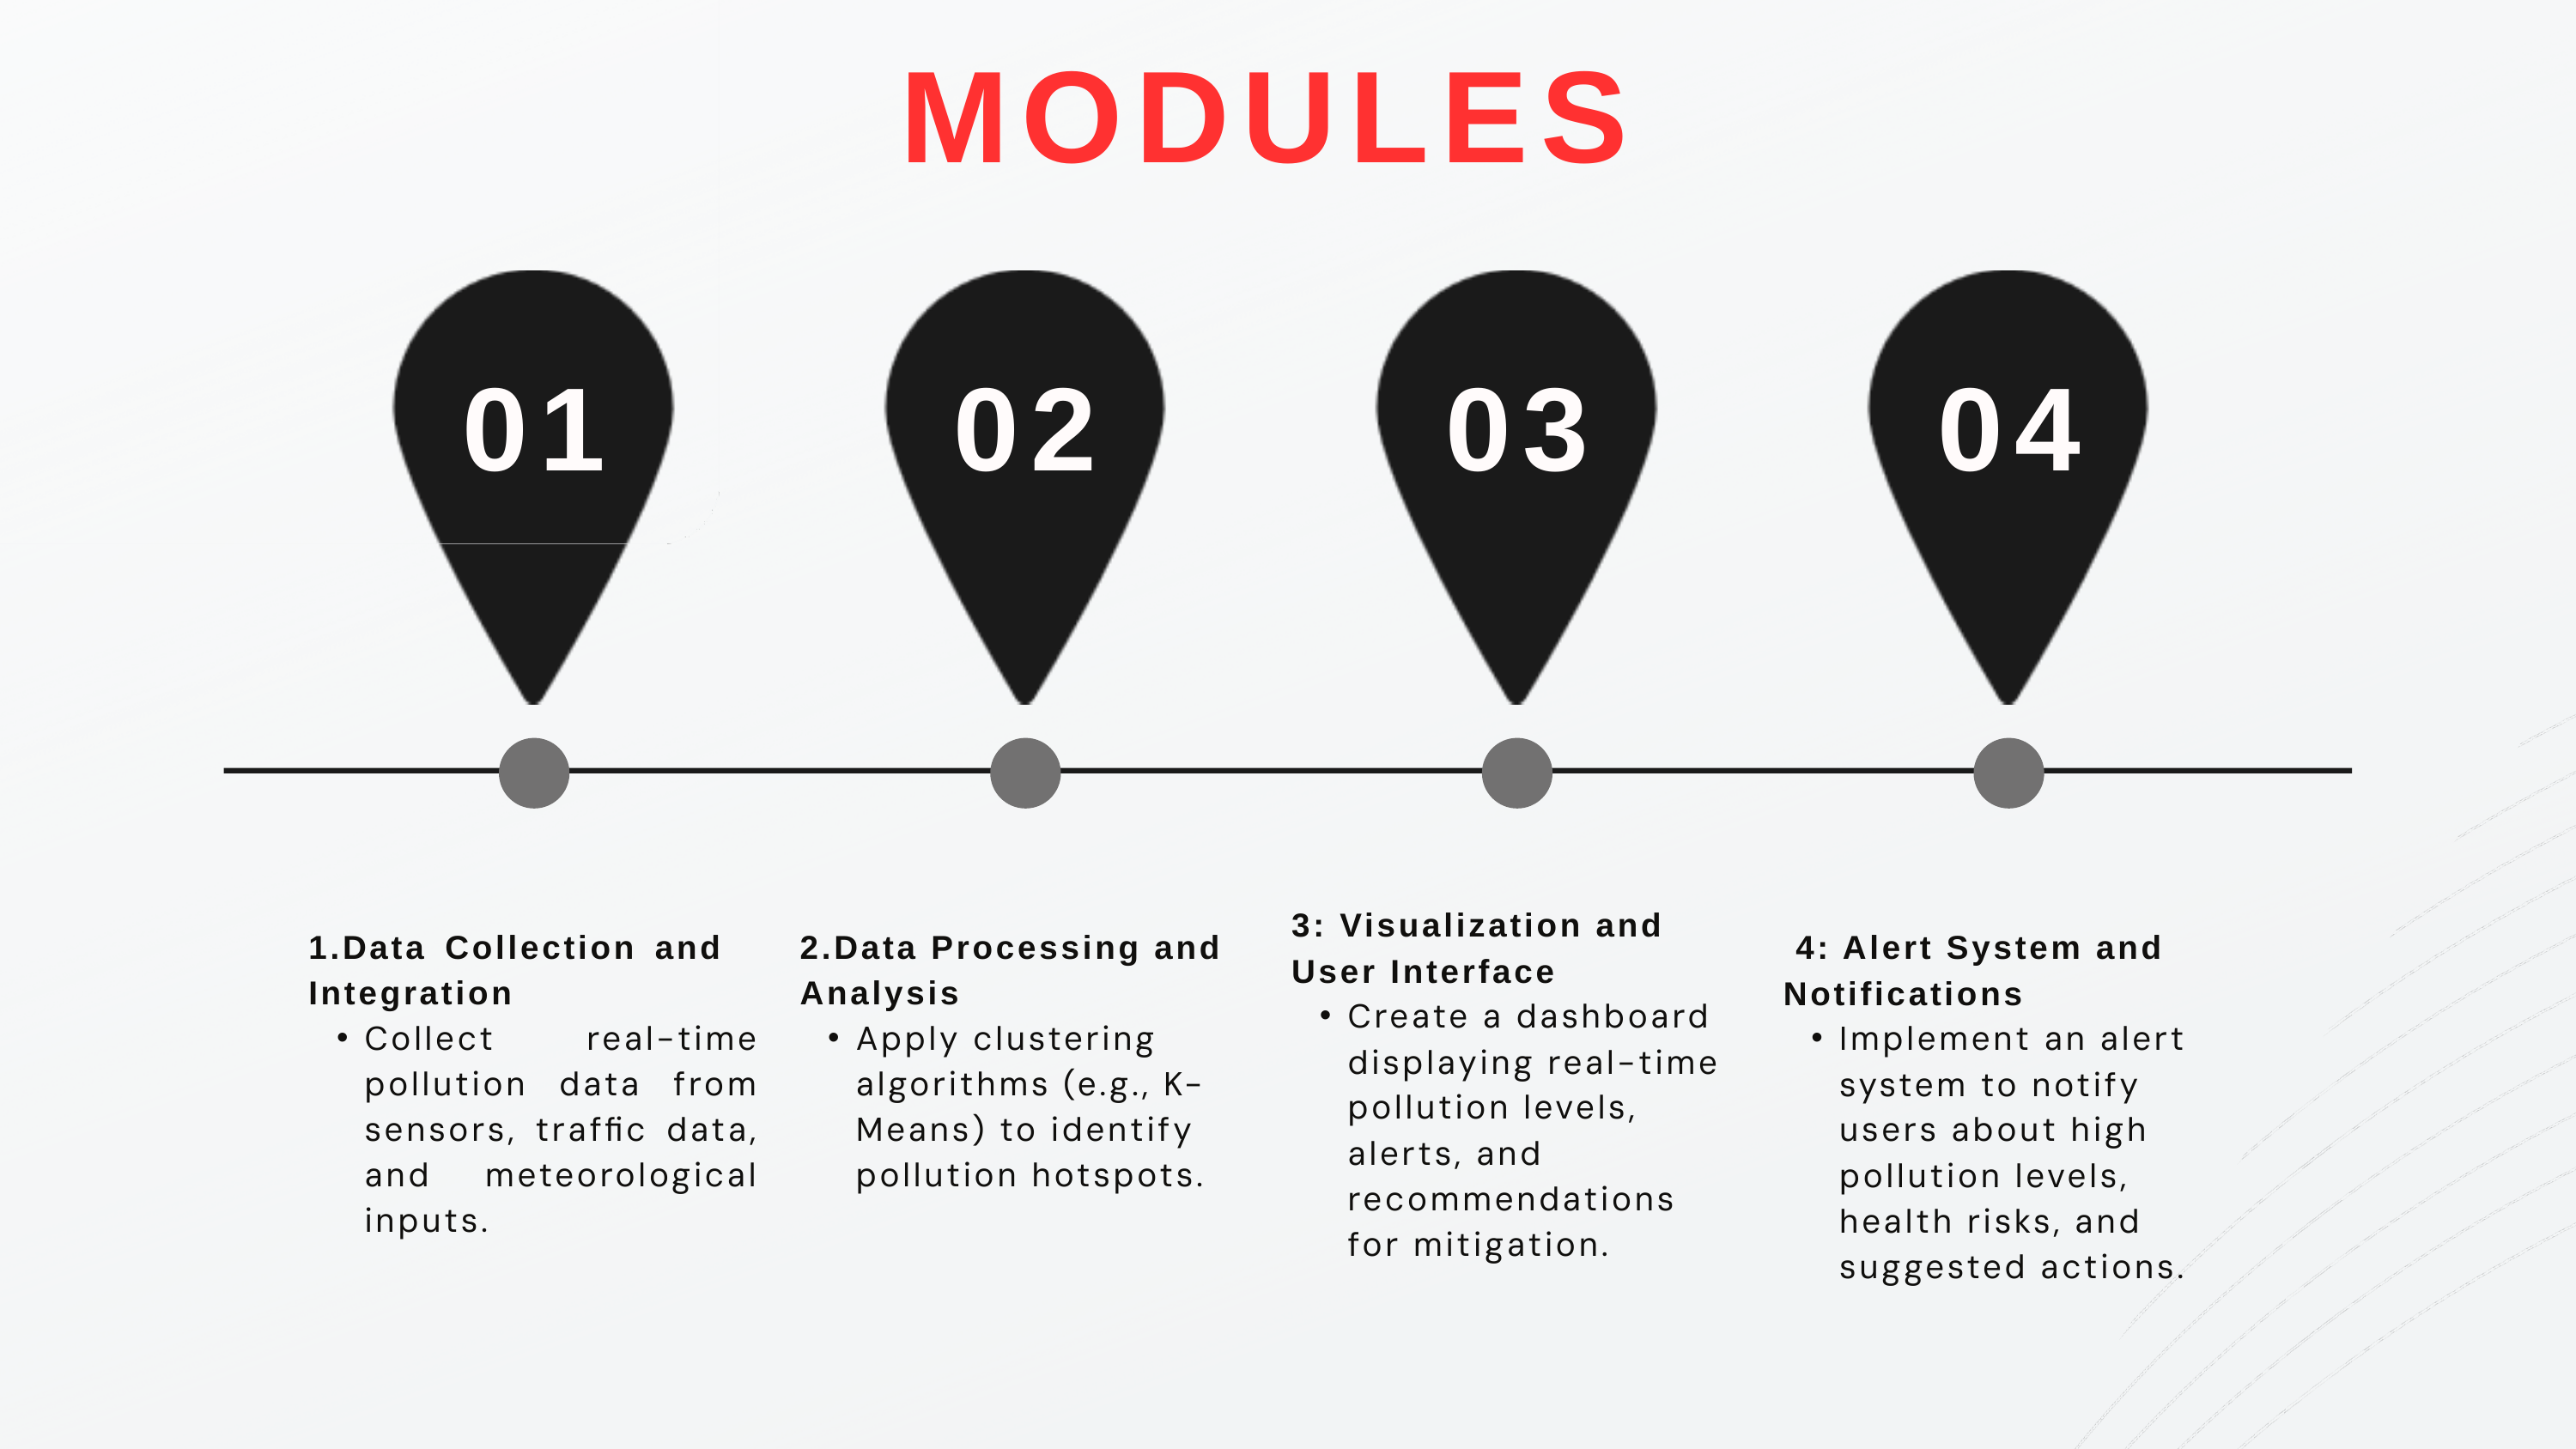

MODULES

01
02
03
04

3: Visualization and User Interface
Create a dashboard displaying real-time pollution levels, alerts, and recommendations for mitigation.
1.Data Collection and   Integration
Collect real-time pollution data from sensors, traffic data, and meteorological inputs.
2.Data Processing and Analysis
Apply clustering algorithms (e.g., K-Means) to identify pollution hotspots.
 4: Alert System and Notifications
Implement an alert system to notify users about high pollution levels, health risks, and suggested actions.